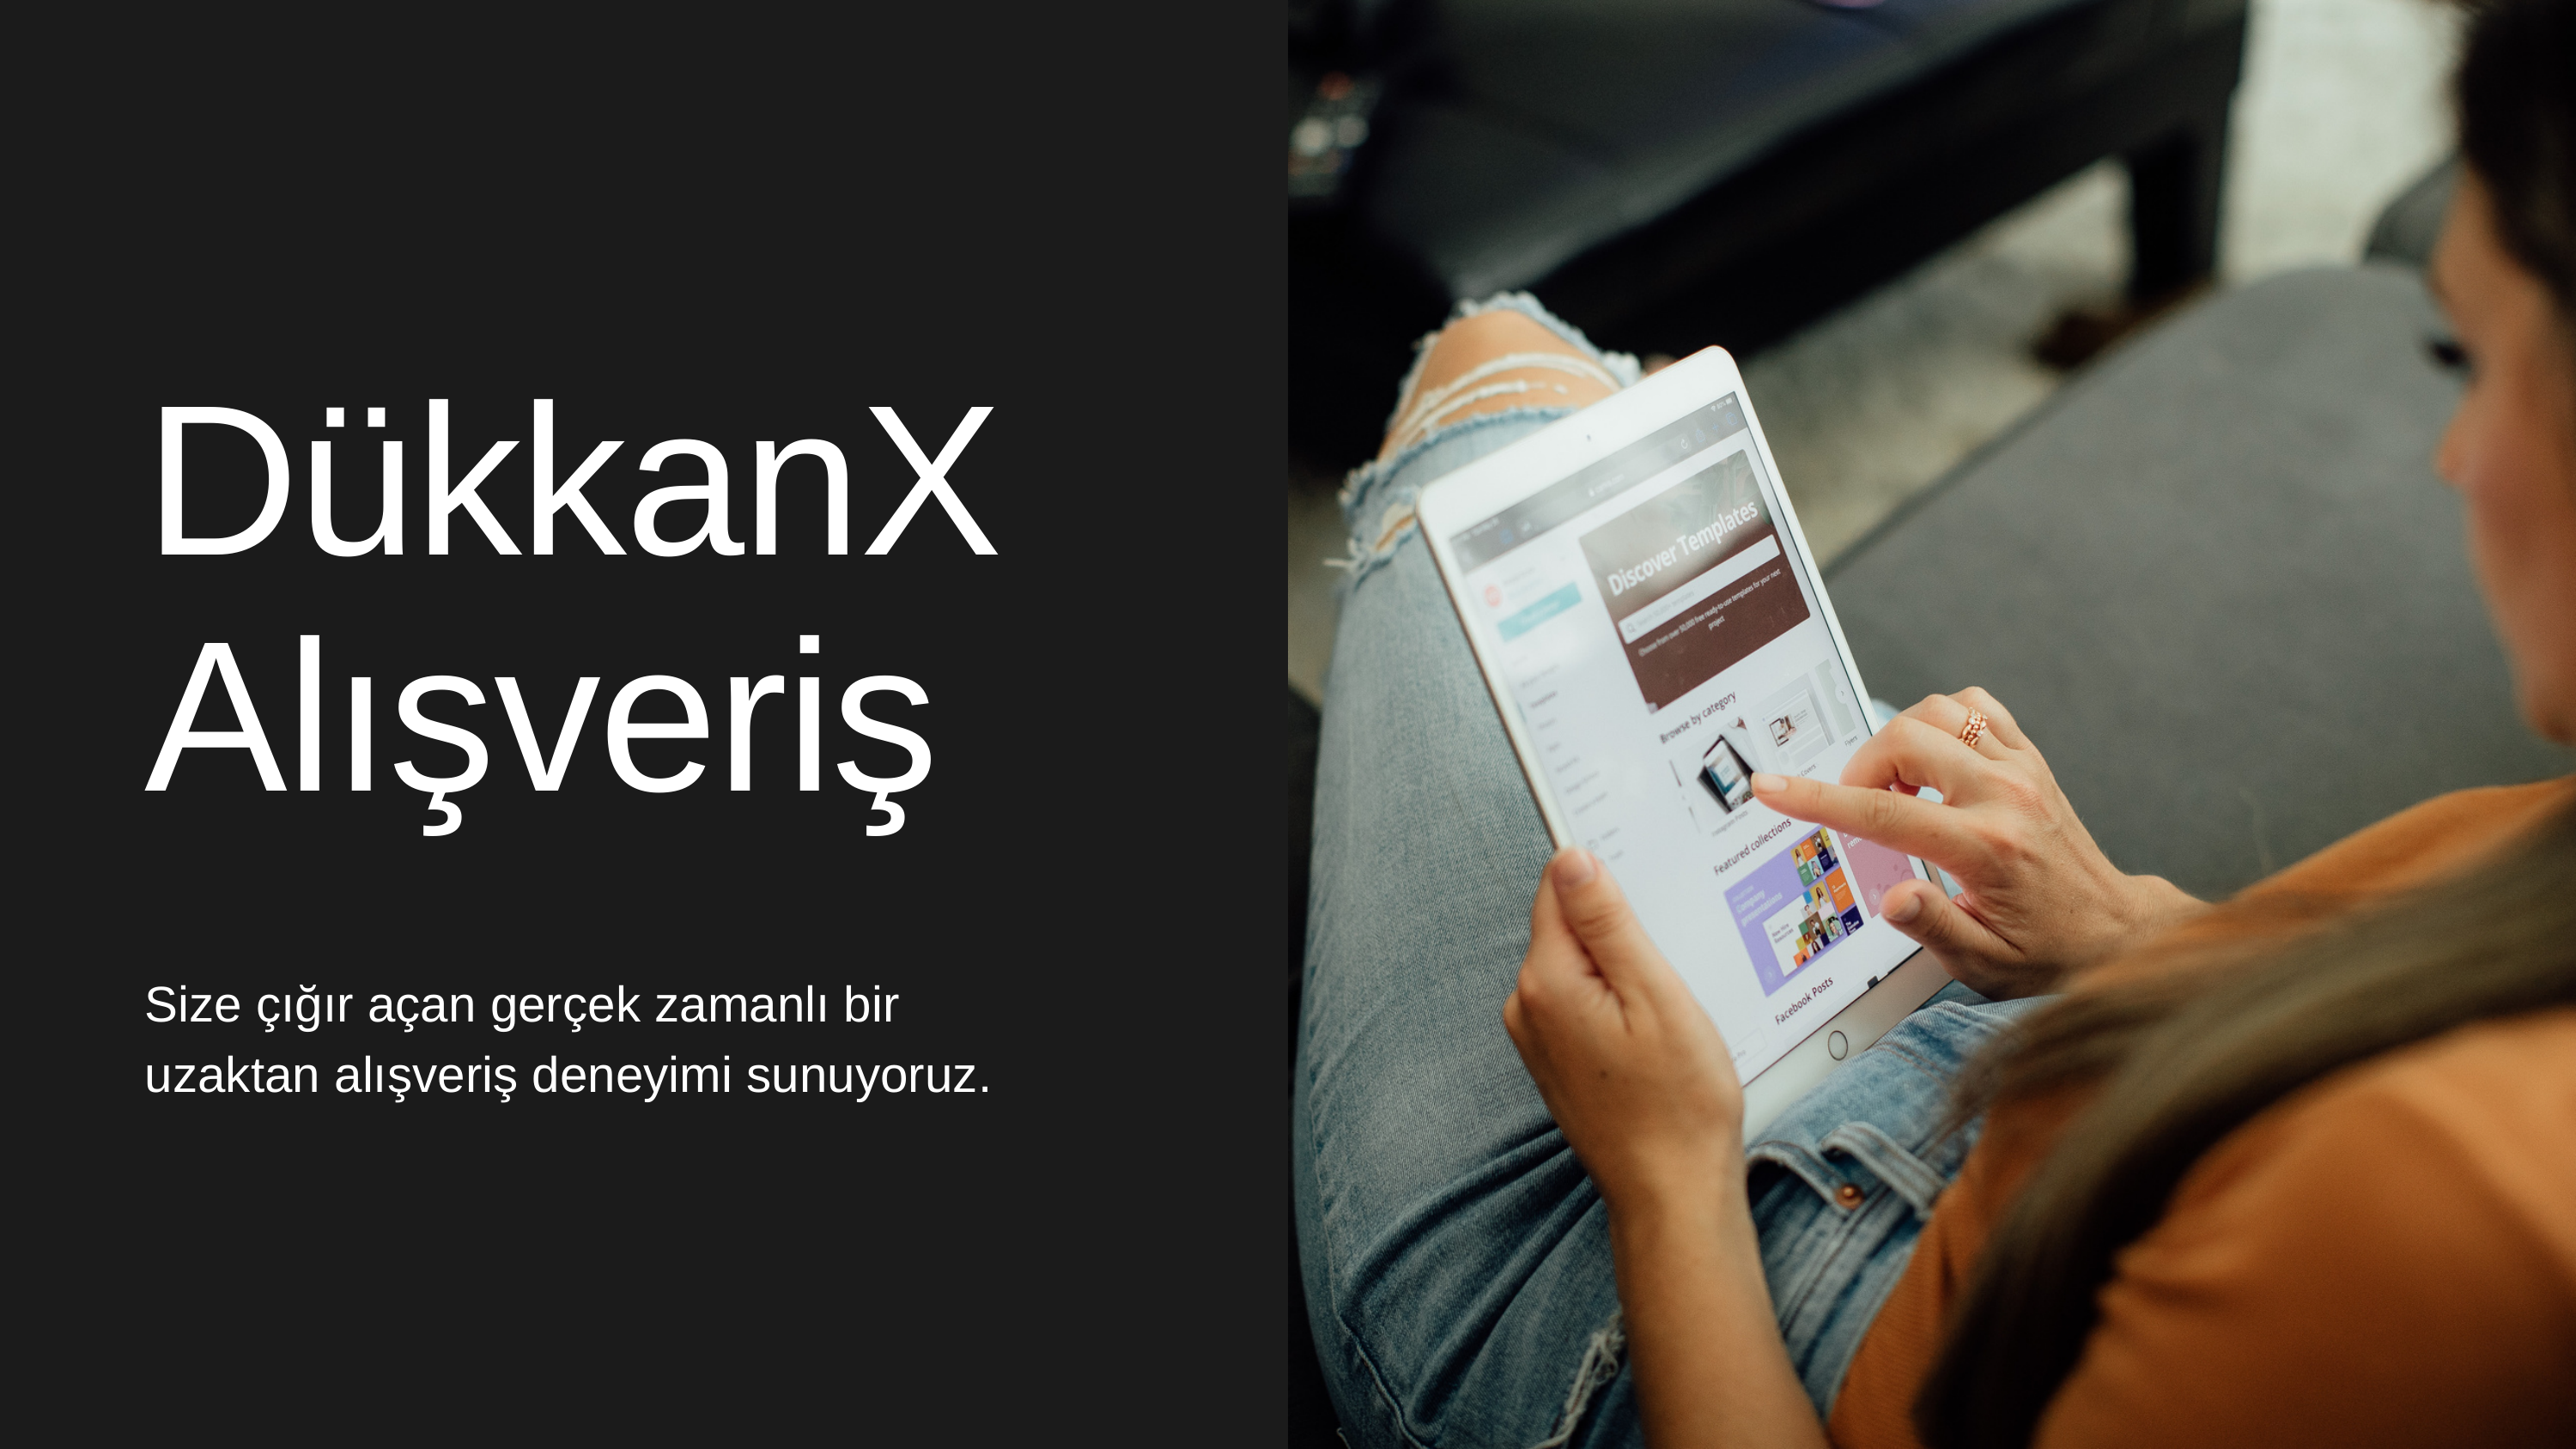

DükkanX Alışveriş
Size çığır açan gerçek zamanlı bir uzaktan alışveriş deneyimi sunuyoruz.